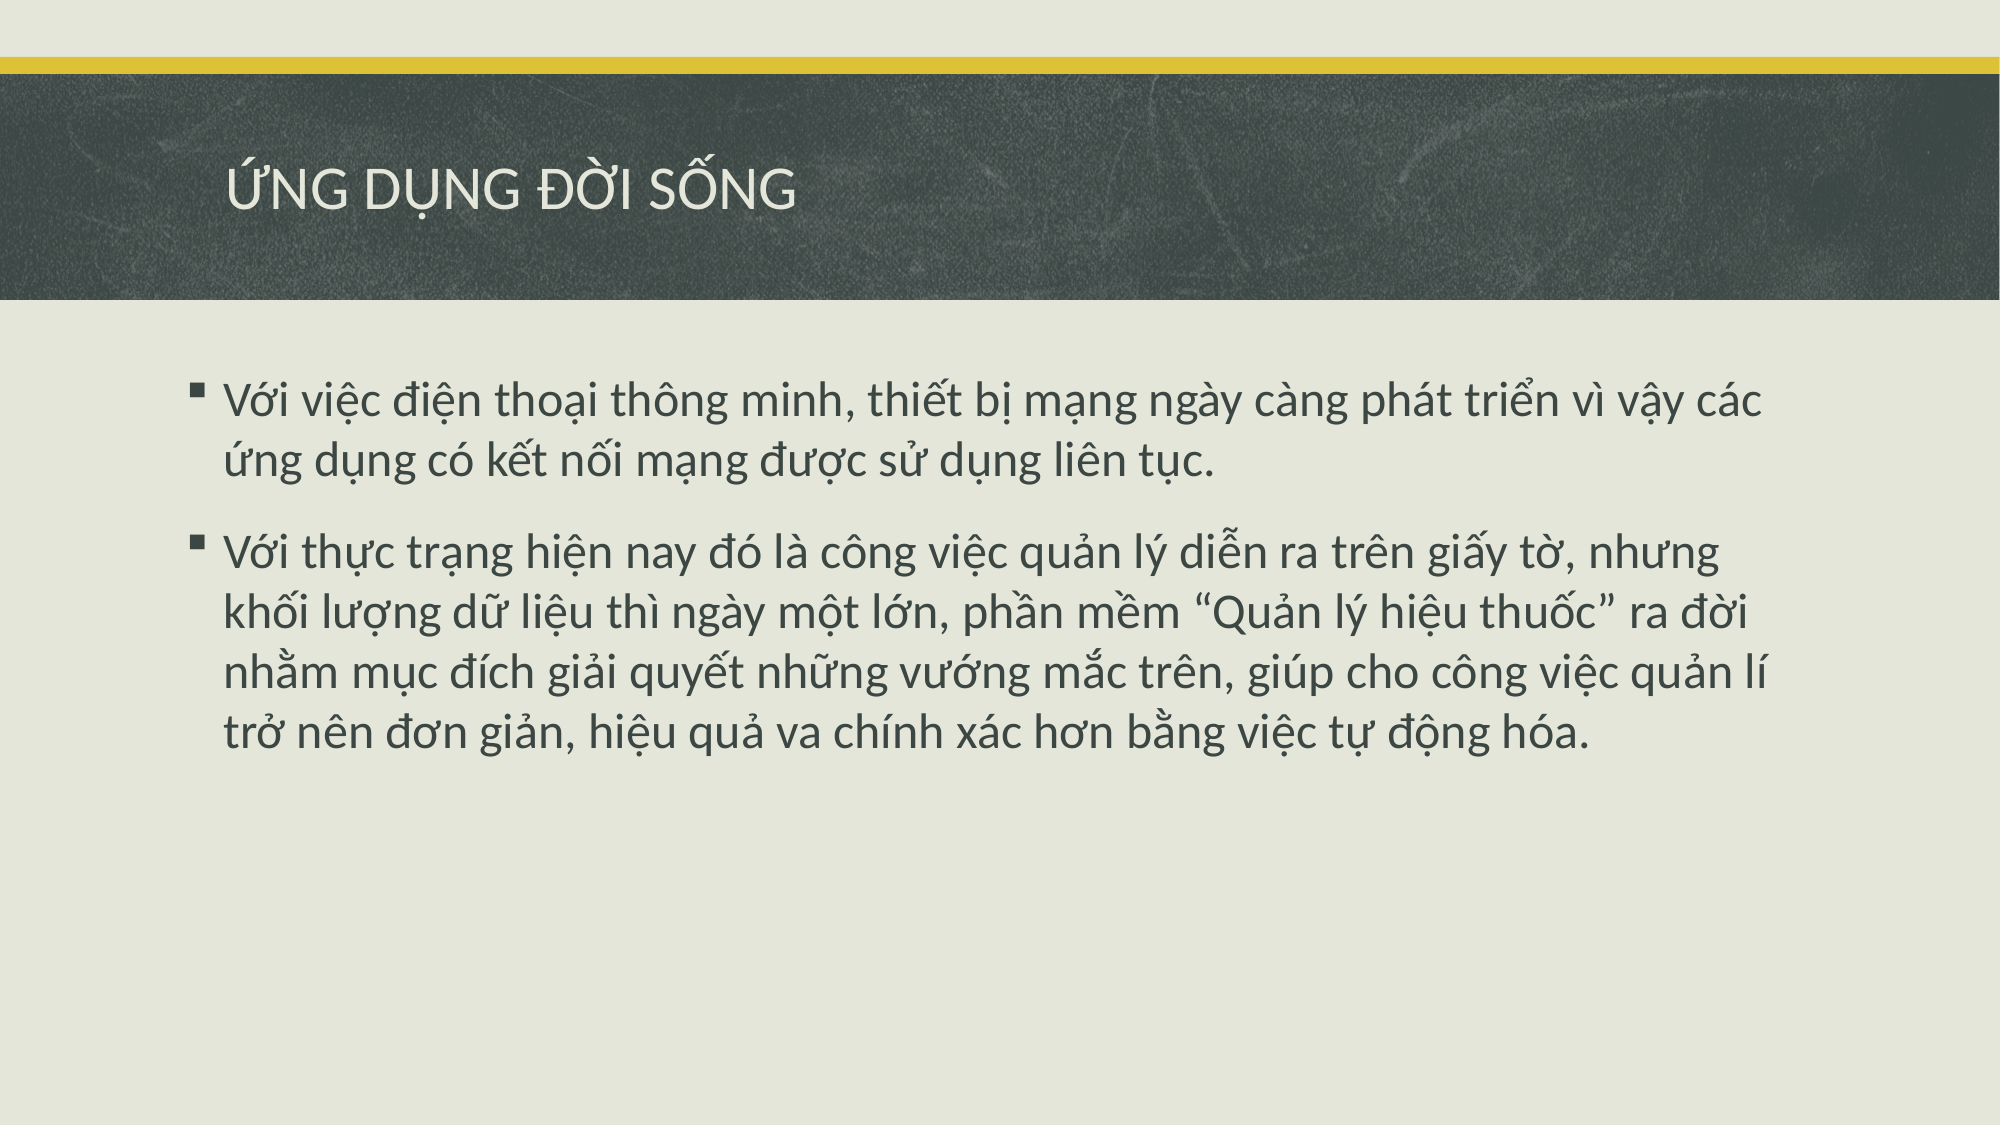

# ỨNG DỤNG ĐỜI SỐNG
Với việc điện thoại thông minh, thiết bị mạng ngày càng phát triển vì vậy các ứng dụng có kết nối mạng được sử dụng liên tục.
Với thực trạng hiện nay đó là công việc quản lý diễn ra trên giấy tờ, nhưng khối lượng dữ liệu thì ngày một lớn, phần mềm “Quản lý hiệu thuốc” ra đời nhằm mục đích giải quyết những vướng mắc trên, giúp cho công việc quản lí trở nên đơn giản, hiệu quả va chính xác hơn bằng việc tự động hóa.